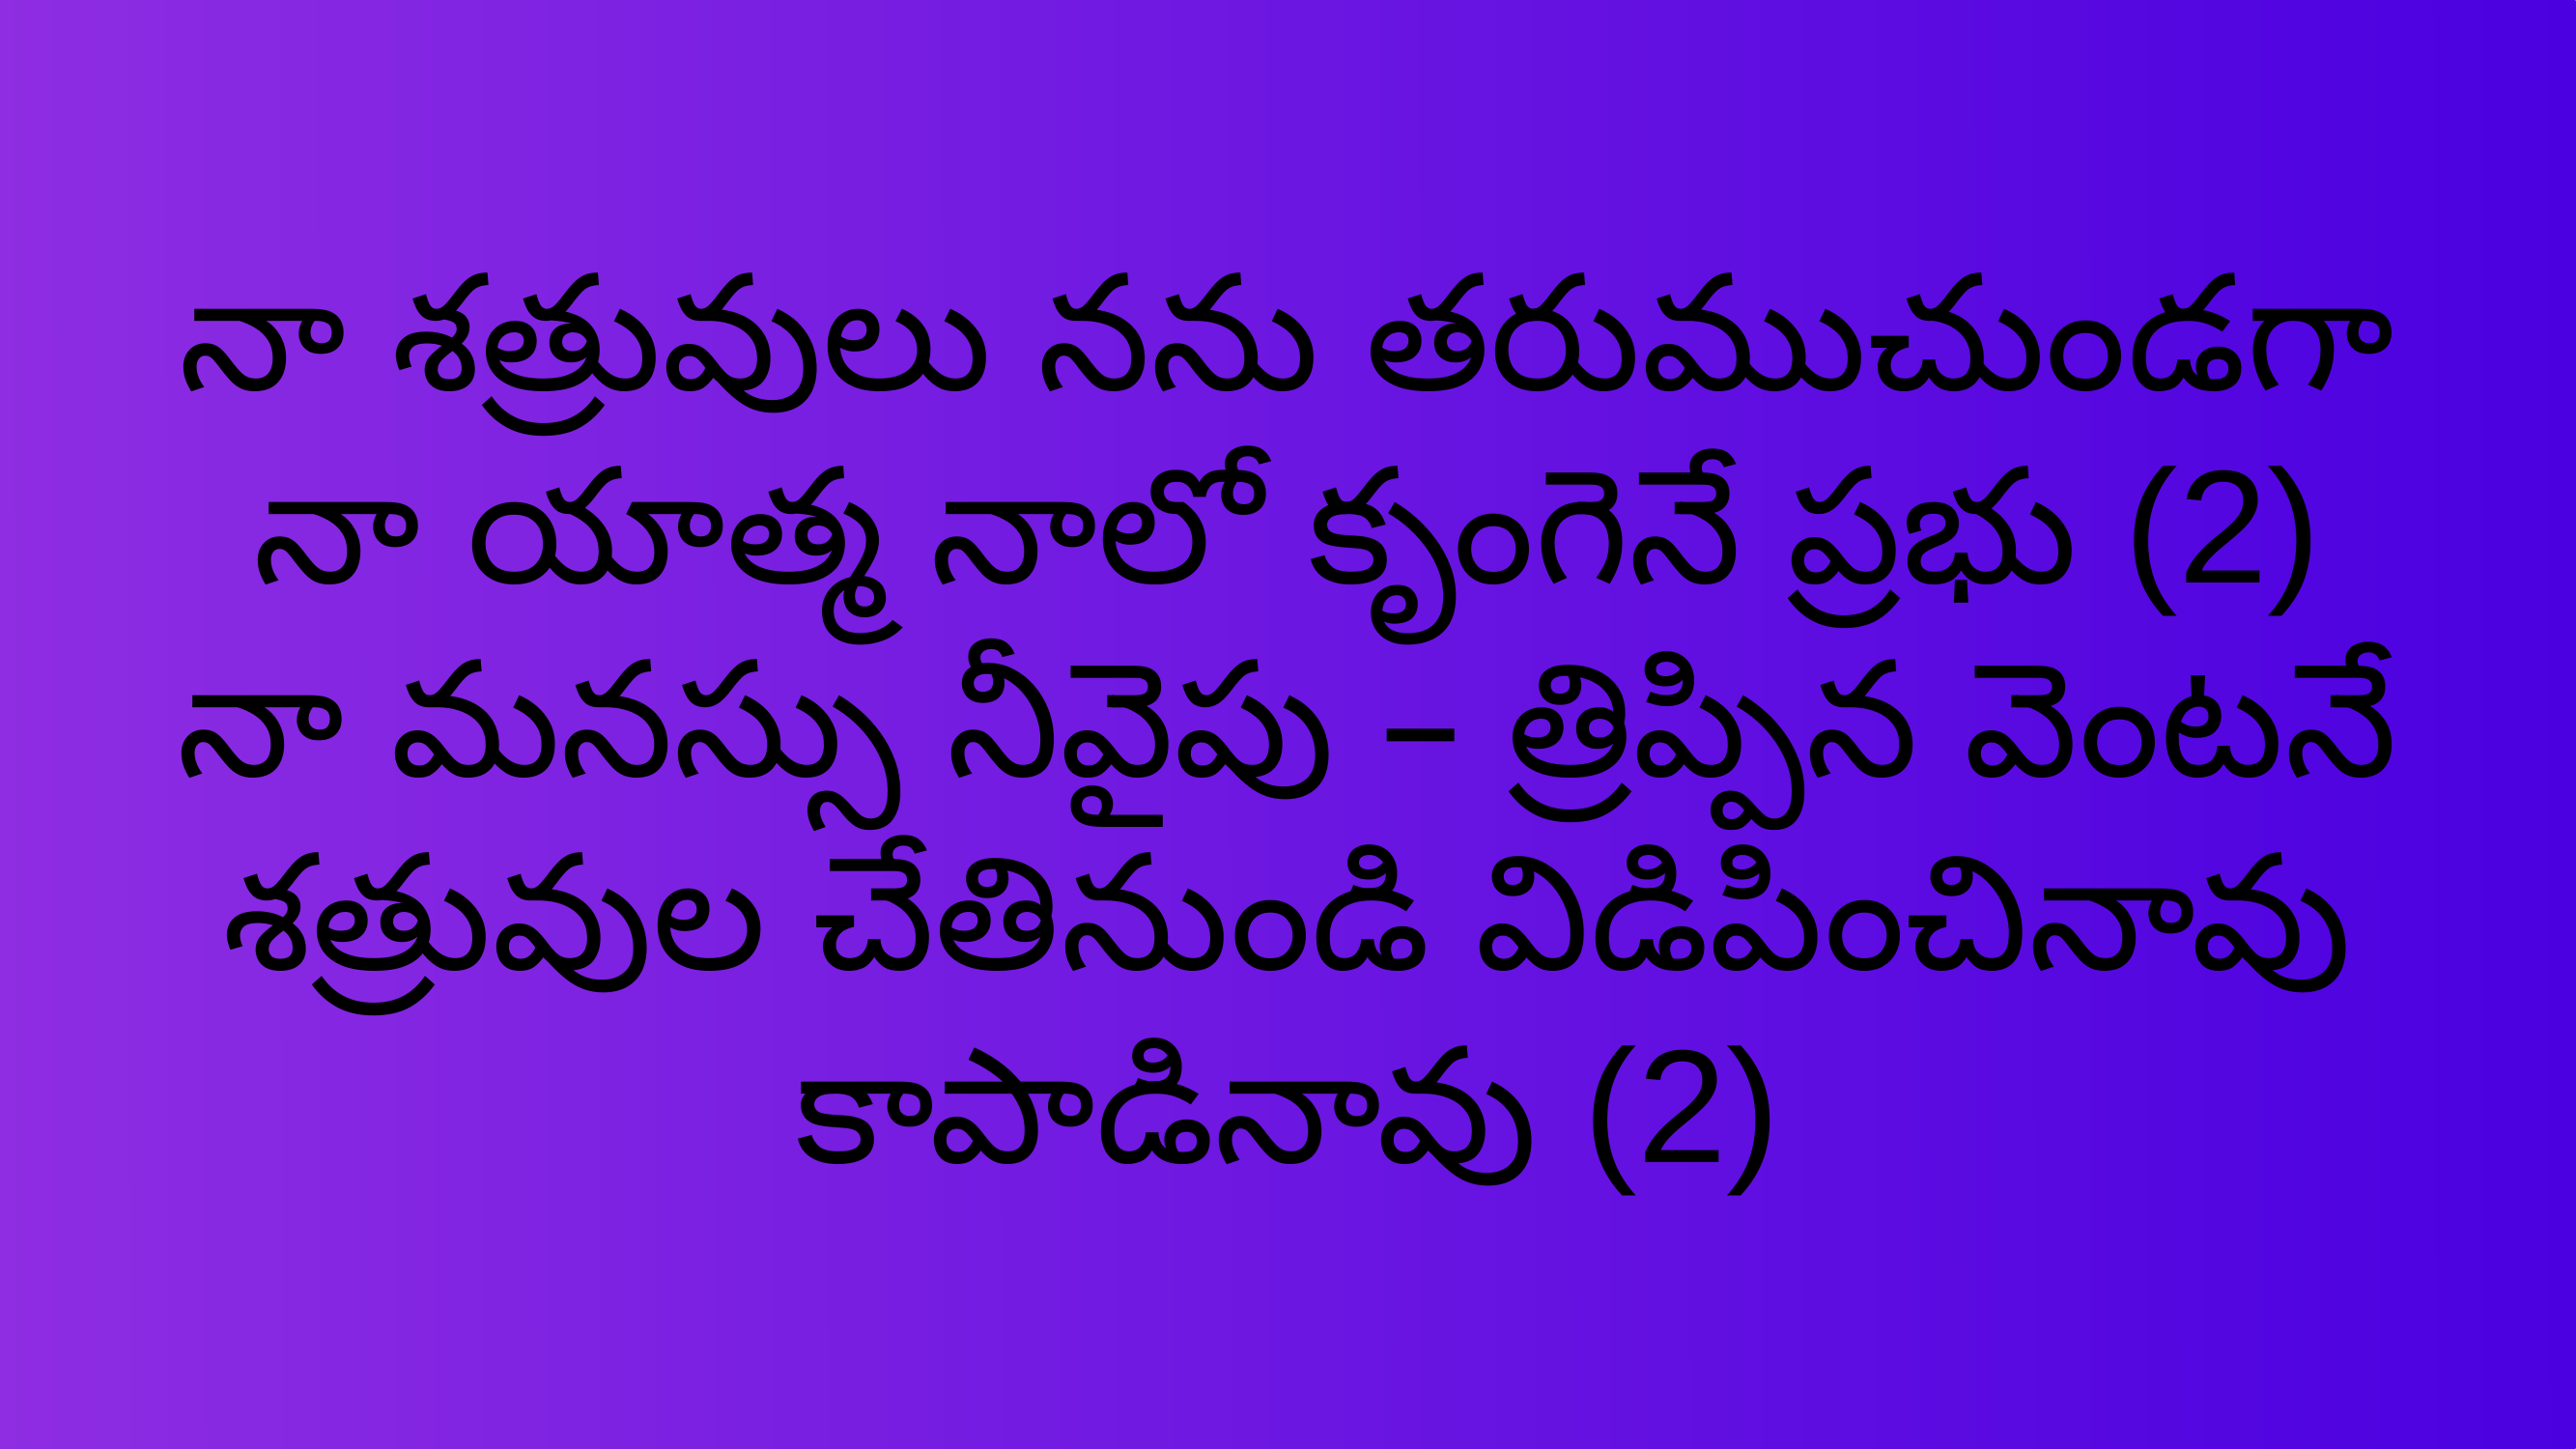

నా శత్రువులు నను తరుముచుండగా
నా యాత్మ నాలో కృంగెనే ప్రభు (2)
నా మనస్సు నీవైపు – త్రిప్పిన వెంటనే
శత్రువుల చేతినుండి విడిపించినావు
కాపాడినావు (2)